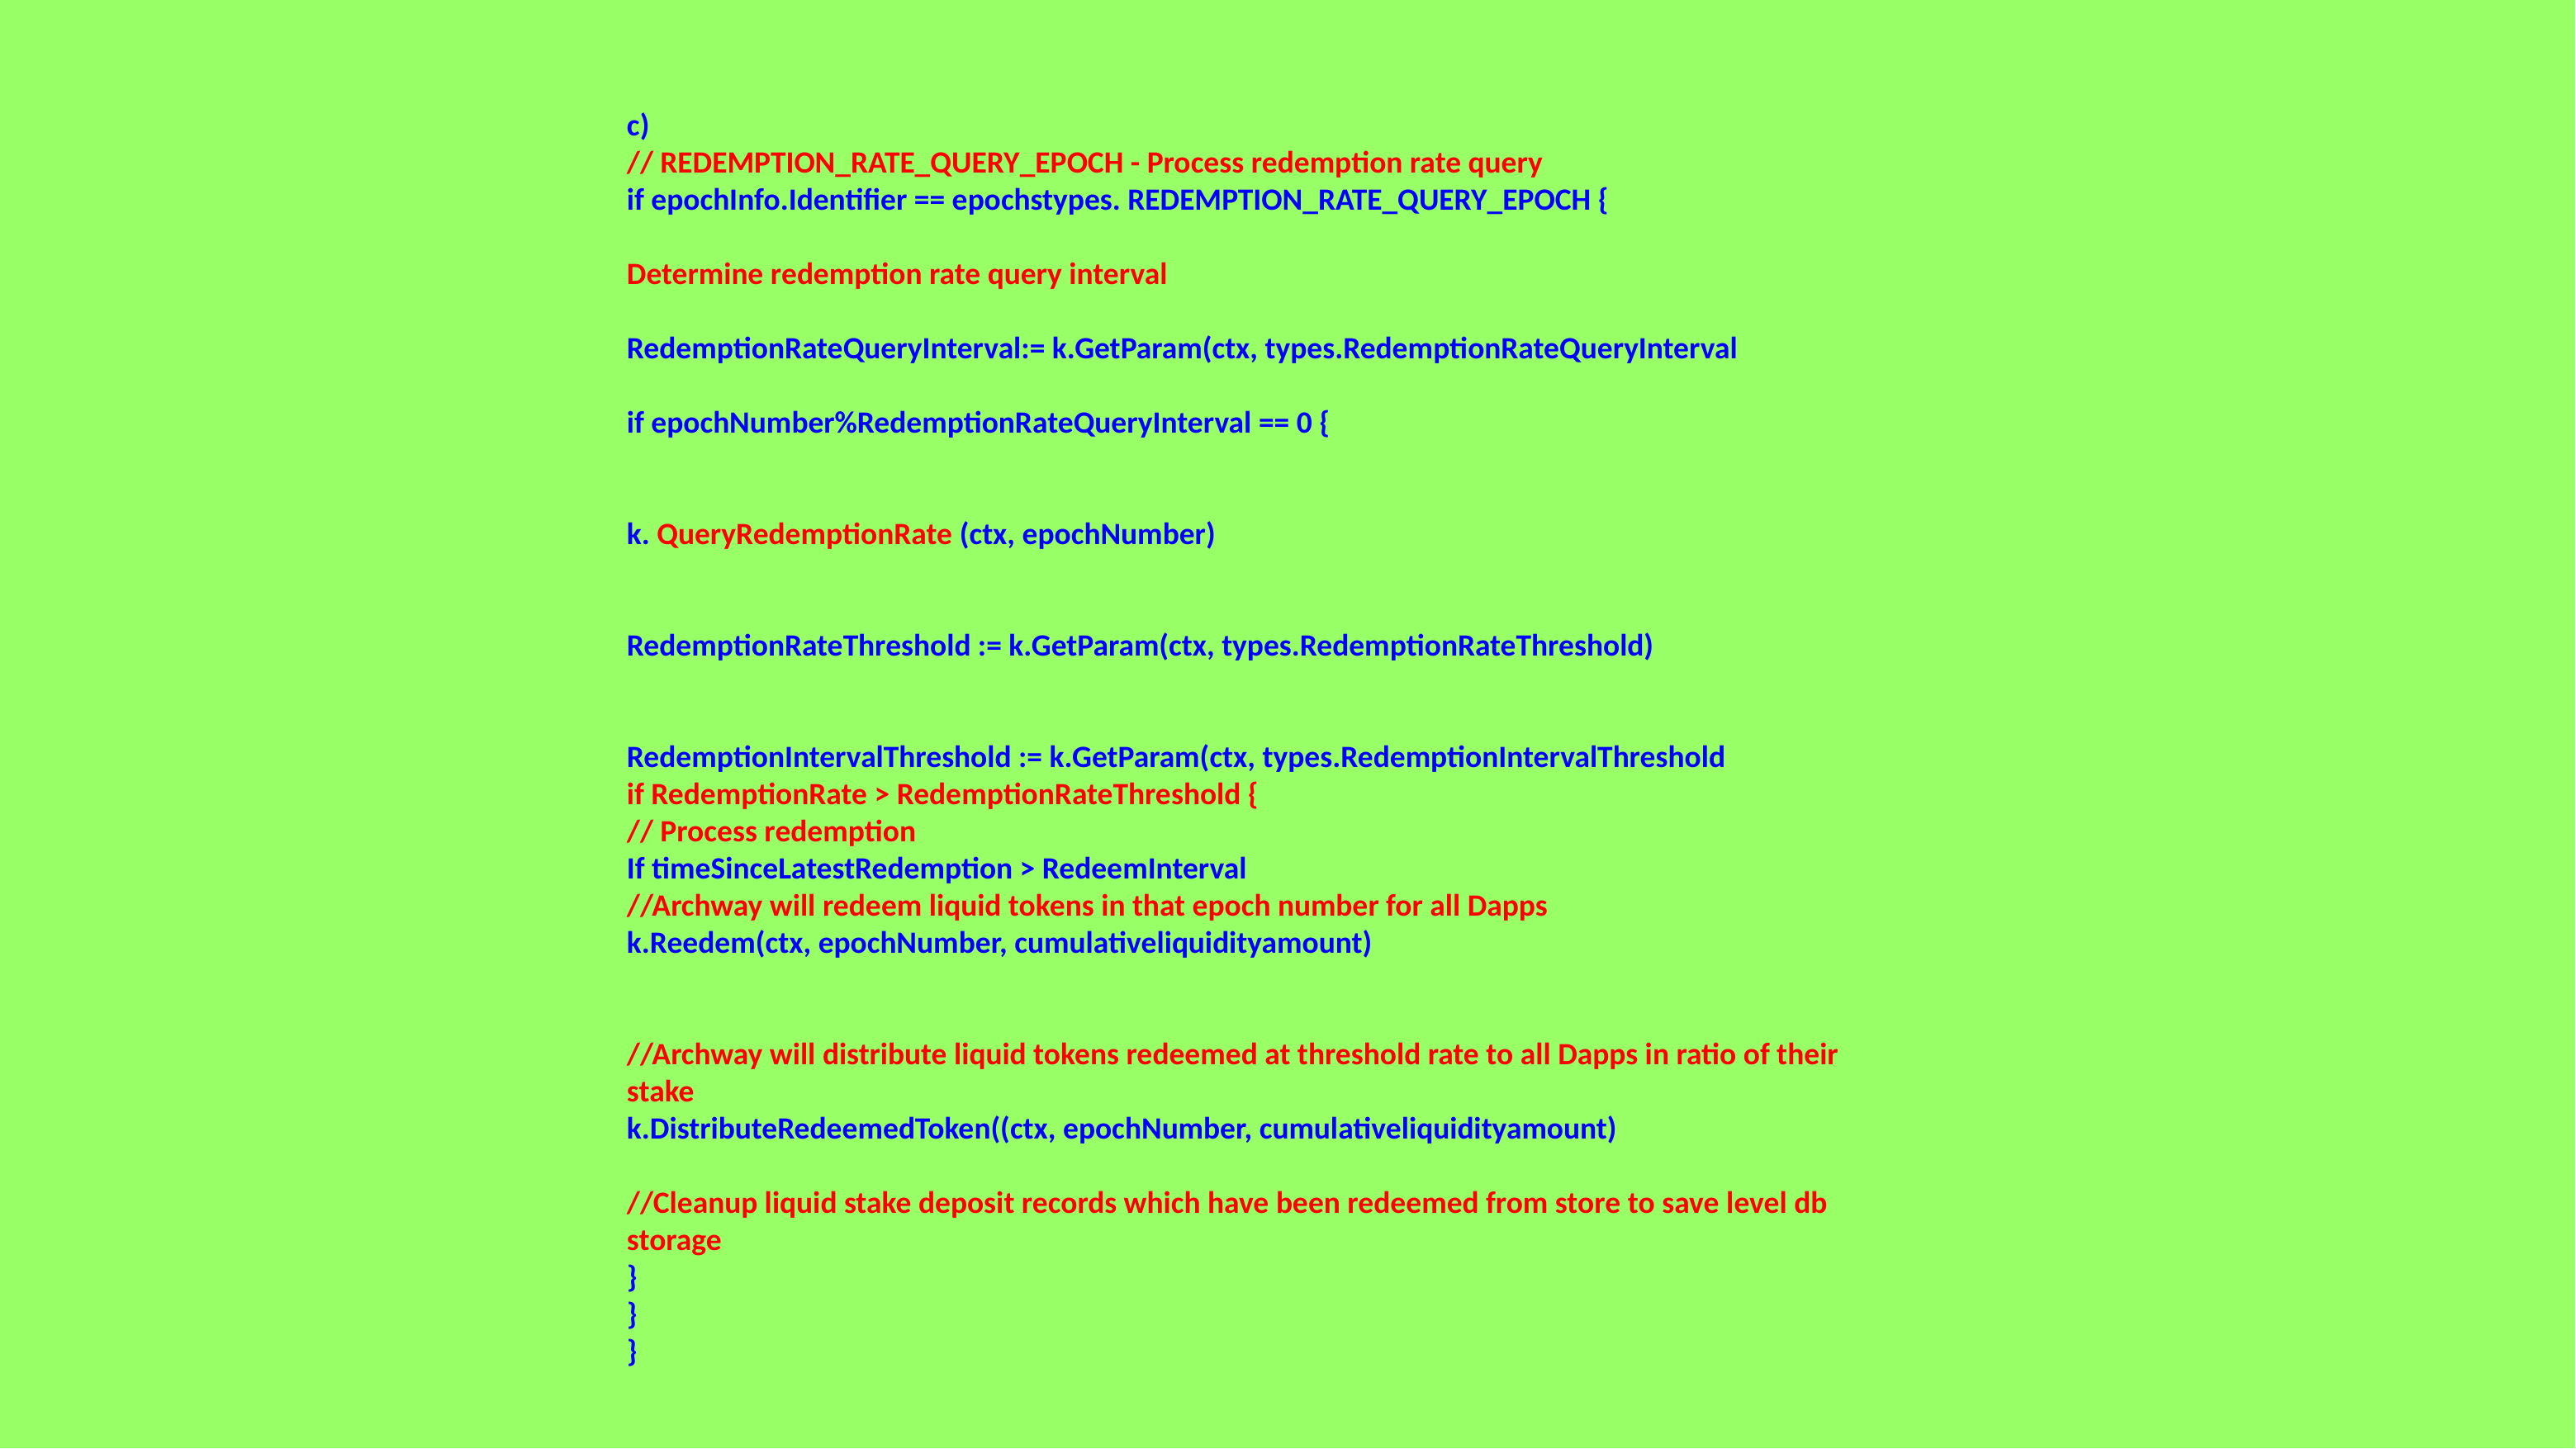

c)
// REDEMPTION_RATE_QUERY_EPOCH - Process redemption rate query
if epochInfo.Identifier == epochstypes. REDEMPTION_RATE_QUERY_EPOCH {

Determine redemption rate query interval

RedemptionRateQueryInterval:= k.GetParam(ctx, types.RedemptionRateQueryInterval

if epochNumber%RedemptionRateQueryInterval == 0 {

k. QueryRedemptionRate (ctx, epochNumber)

RedemptionRateThreshold := k.GetParam(ctx, types.RedemptionRateThreshold)

RedemptionIntervalThreshold := k.GetParam(ctx, types.RedemptionIntervalThreshold
if RedemptionRate > RedemptionRateThreshold {
// Process redemption
If timeSinceLatestRedemption > RedeemInterval
//Archway will redeem liquid tokens in that epoch number for all Dapps
k.Reedem(ctx, epochNumber, cumulativeliquidityamount)

//Archway will distribute liquid tokens redeemed at threshold rate to all Dapps in ratio of their
stake
k.DistributeRedeemedToken((ctx, epochNumber, cumulativeliquidityamount)

//Cleanup liquid stake deposit records which have been redeemed from store to save level db storage
}
}
}